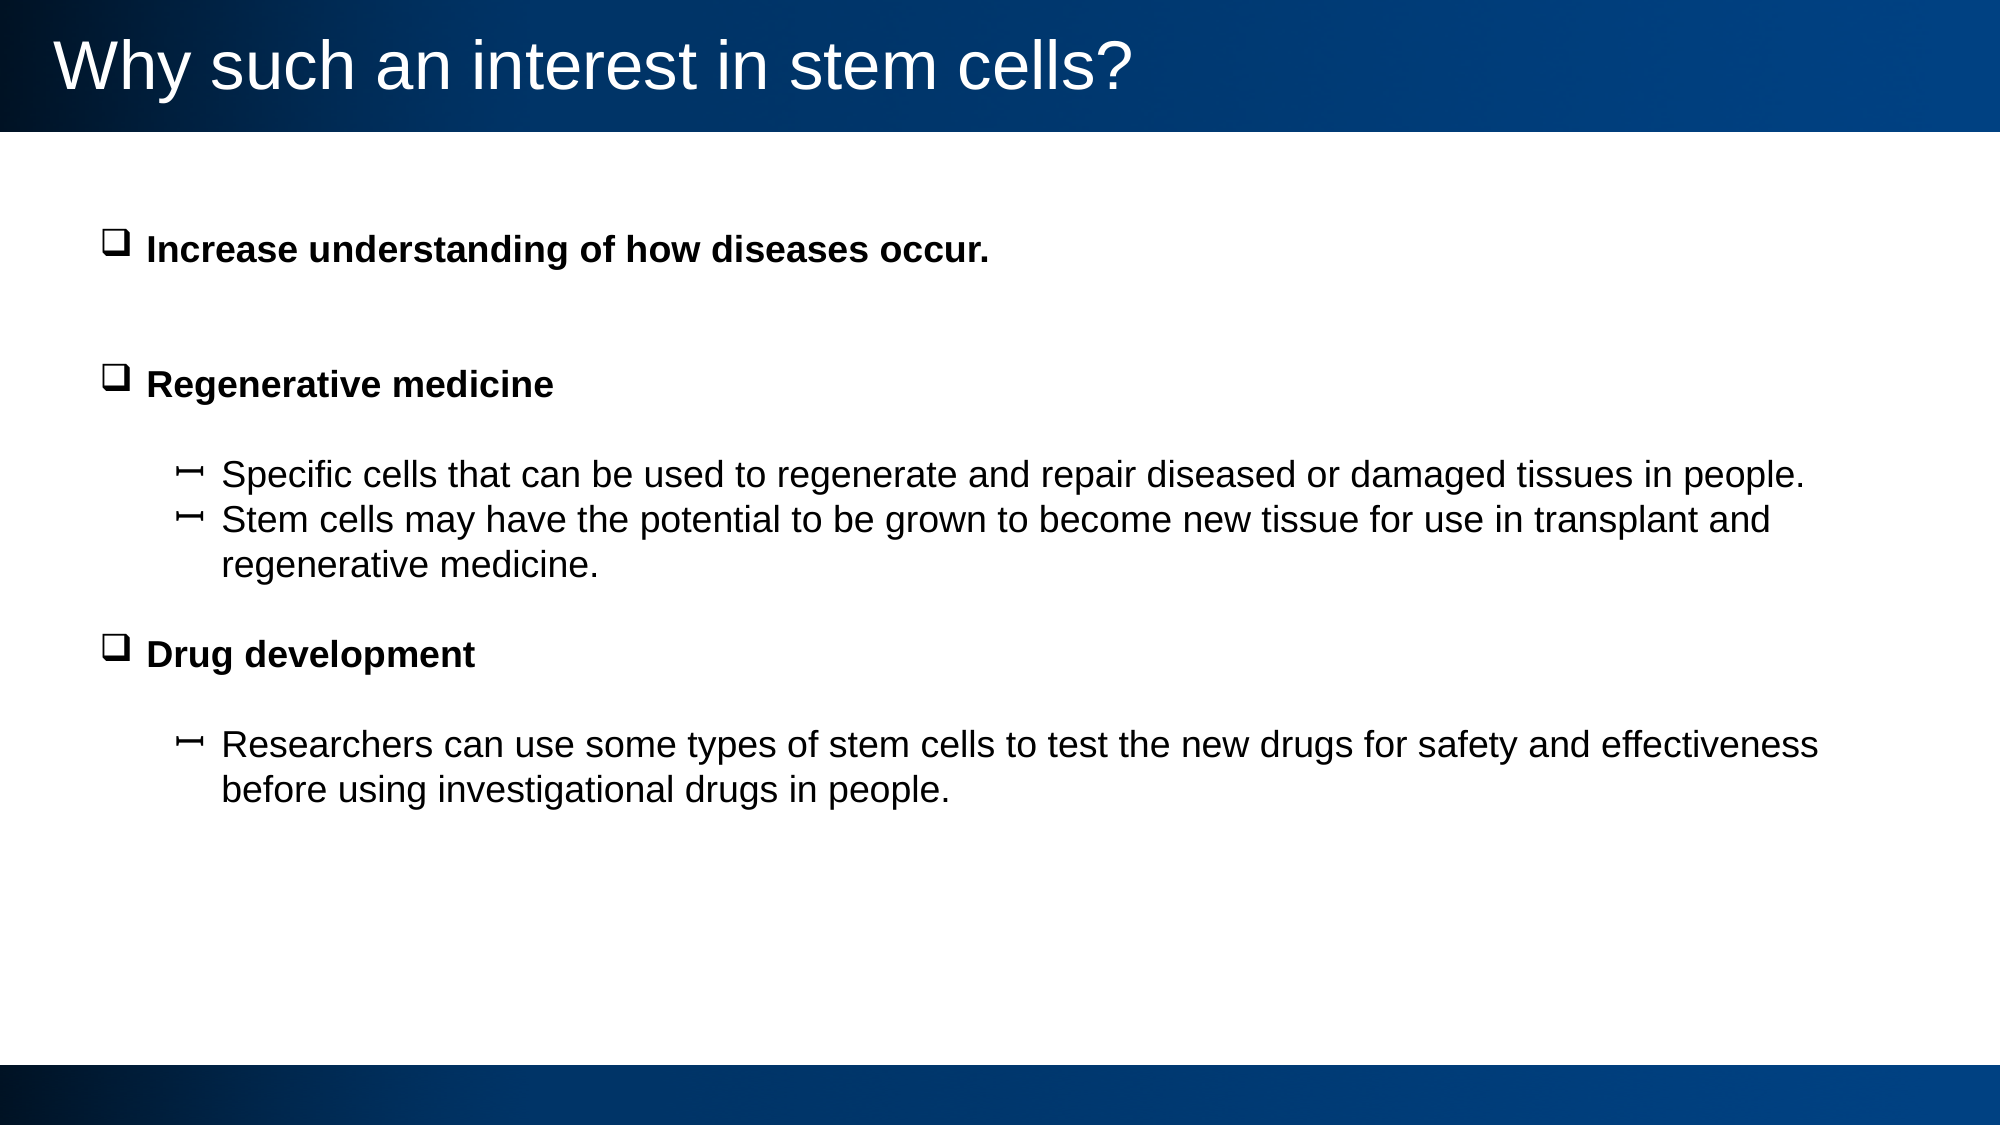

# Why such an interest in stem cells?
Increase understanding of how diseases occur.

Regenerative medicine

Specific cells that can be used to regenerate and repair diseased or damaged tissues in people.
Stem cells may have the potential to be grown to become new tissue for use in transplant and regenerative medicine.

Drug development

Researchers can use some types of stem cells to test the new drugs for safety and effectiveness before using investigational drugs in people.